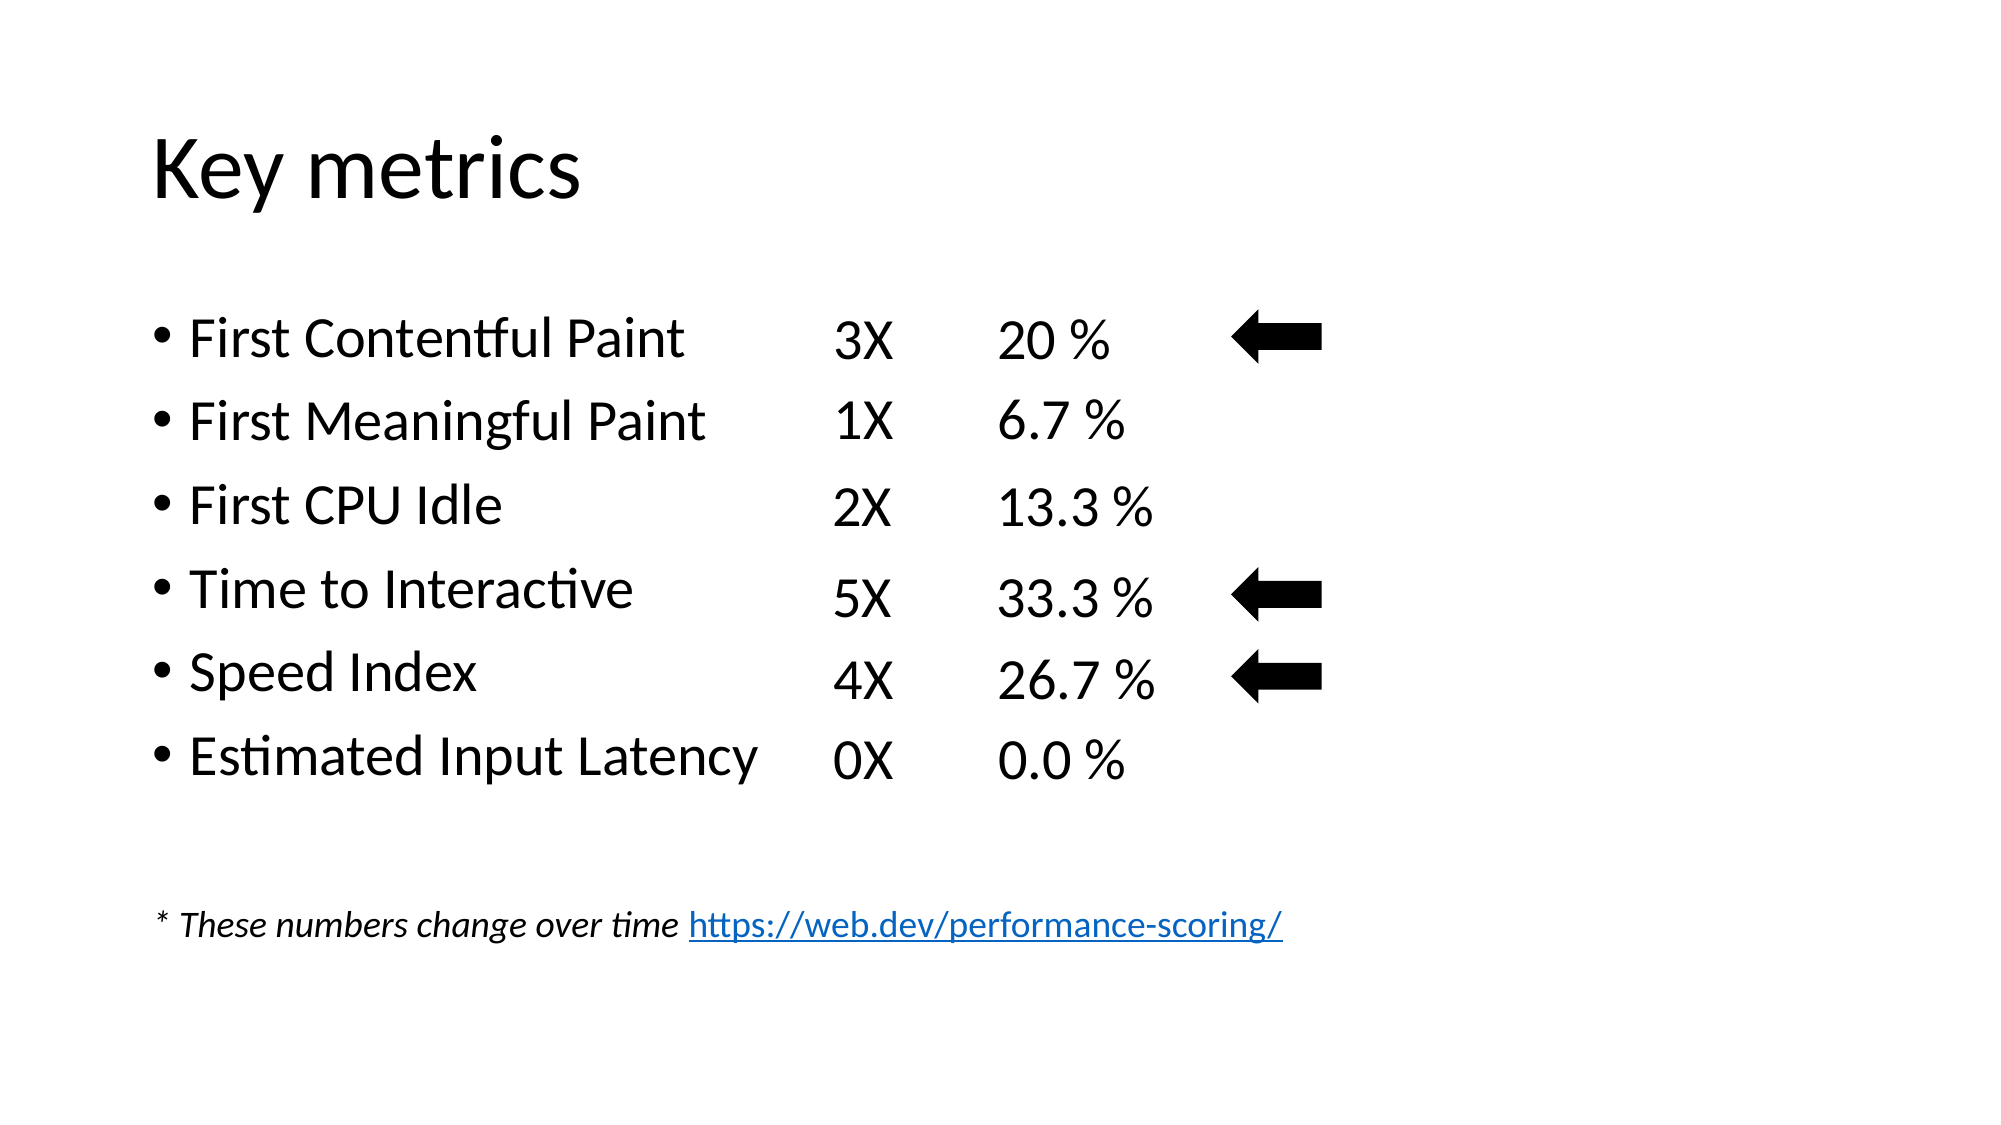

# Key metrics
3X
1X
2X
5X
4X
0X
20 %
6.7 %
13.3 %
33.3 %
26.7 %
0.0 %
First Contentful Paint
First Meaningful Paint
First CPU Idle
Time to Interactive
Speed Index
Estimated Input Latency

* These numbers change over time https://web.dev/performance-scoring/